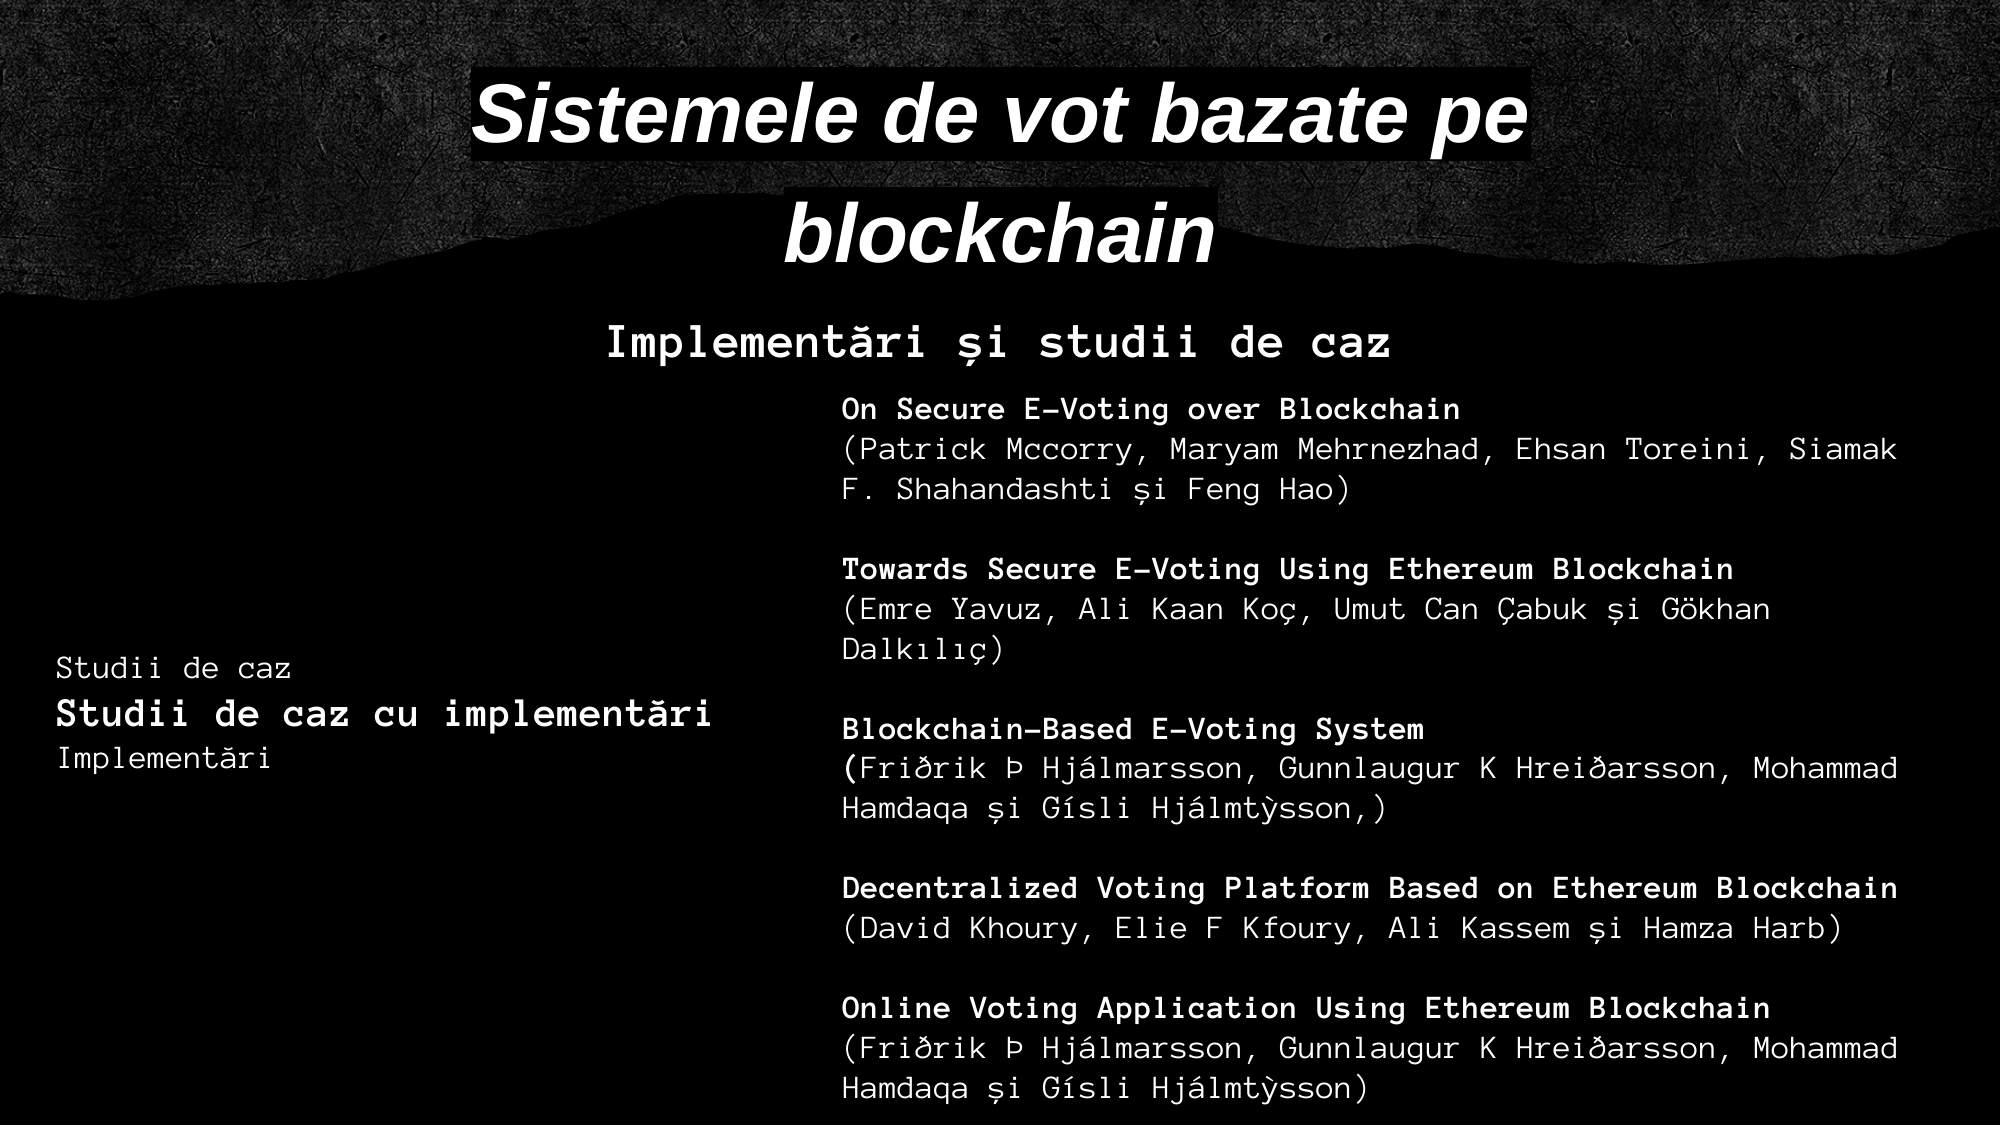

# Sistemele de vot bazate pe blockchain
Implementări și studii de caz
Analiză finală
On Secure E-Voting over Blockchain
(Patrick Mccorry, Maryam Mehrnezhad, Ehsan Toreini, Siamak F. Shahandashti și Feng Hao)​

Towards Secure E-Voting Using Ethereum Blockchain
(Emre Yavuz, Ali Kaan Koç, Umut Can Çabuk și Gökhan Dalkılıç)

Blockchain-Based E-Voting System
(Friðrik Þ Hjálmarsson, Gunnlaugur K Hreiðarsson, Mohammad Hamdaqa și Gísli Hjálmtỳsson,)

Decentralized Voting Platform Based on Ethereum Blockchain
(David Khoury, Elie F Kfoury, Ali Kassem și Hamza Harb)

Online Voting Application Using Ethereum Blockchain
(Friðrik Þ Hjálmarsson, Gunnlaugur K Hreiðarsson, Mohammad Hamdaqa și Gísli Hjálmtỳsson)
Studii de caz
Studii de caz cu implementări
Implementări